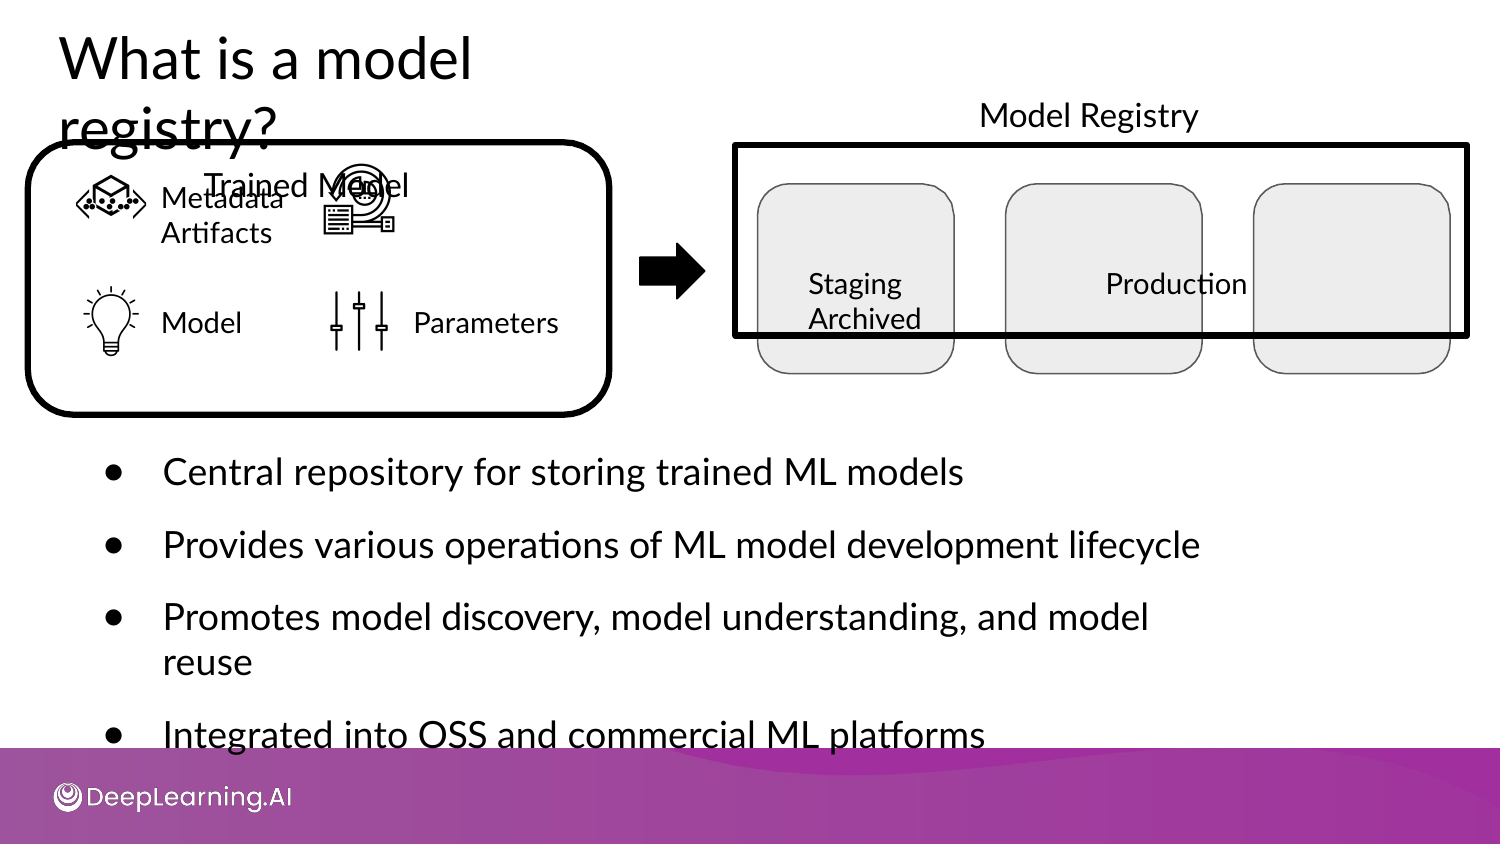

# What is a model registry?
Trained Model
Model Registry

Staging	Production	Archived
Metadata	Artifacts

Model
Parameters
Central repository for storing trained ML models
Provides various operations of ML model development lifecycle
Promotes model discovery, model understanding, and model reuse
Integrated into OSS and commercial ML platforms